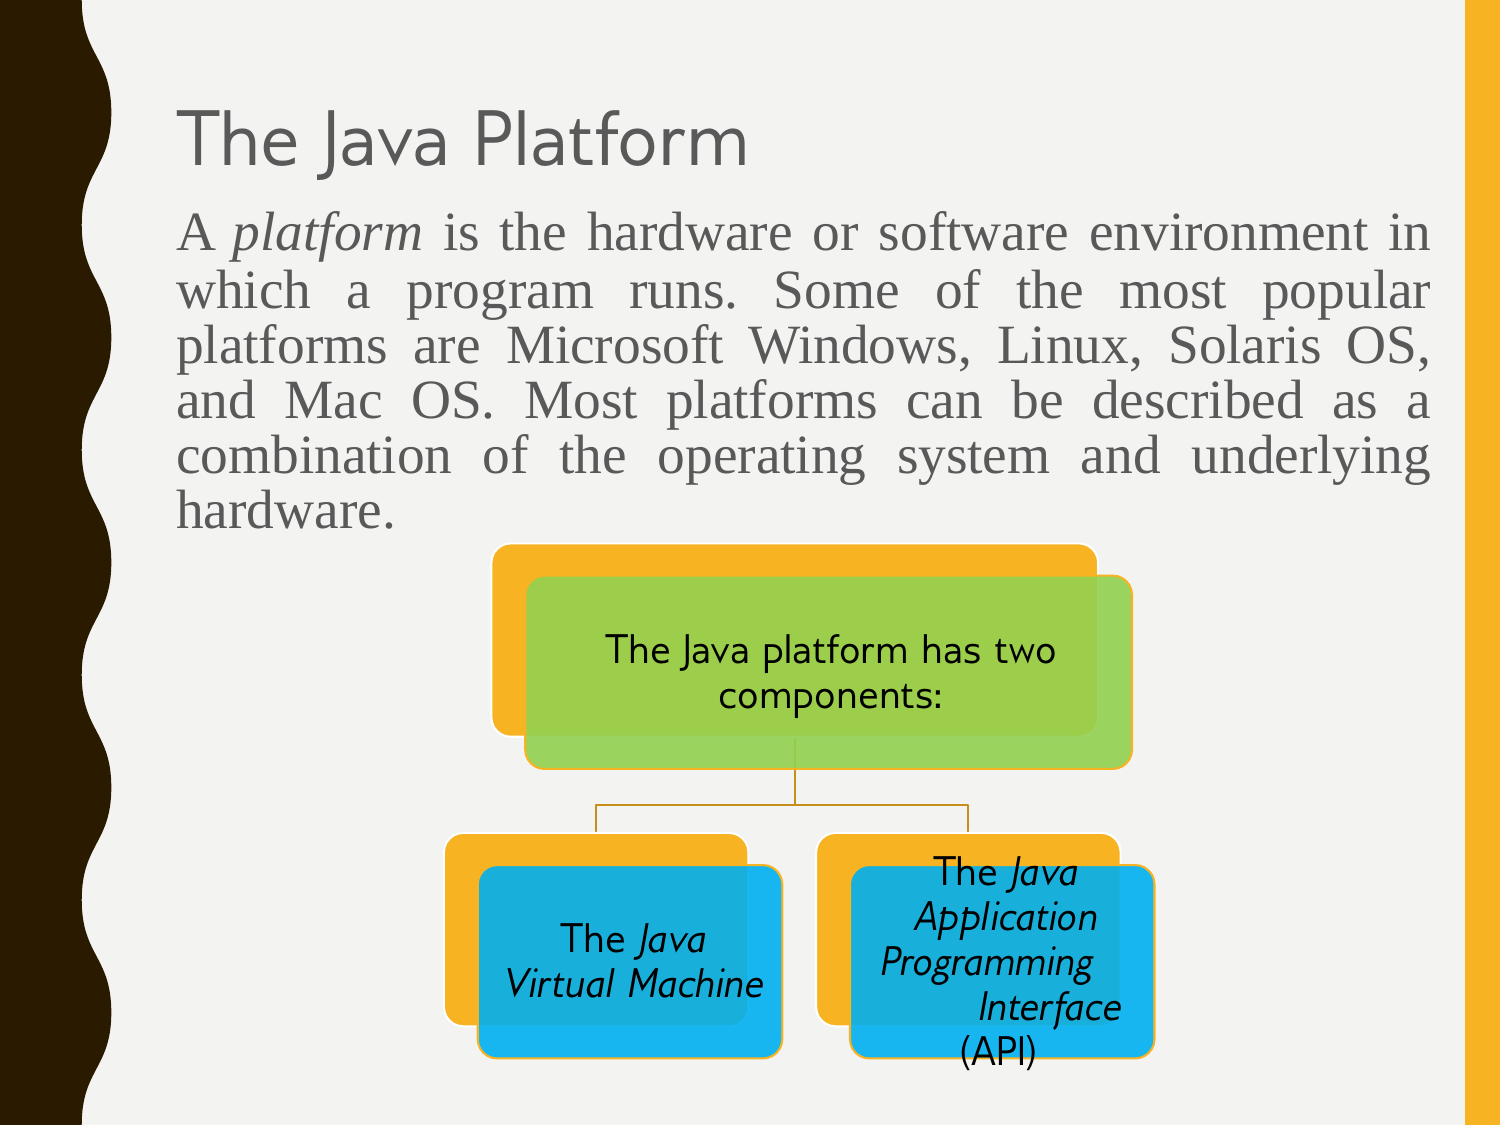

The Java Platform
	A platform is the hardware or software environment in which a program runs. Some of the most popular platforms are Microsoft Windows, Linux, Solaris OS, and Mac OS. Most platforms can be described as a combination of the operating system and underlying hardware.

The Java platform has two components:
The Java Virtual Machine
The Java Application Programming           Interface (API)